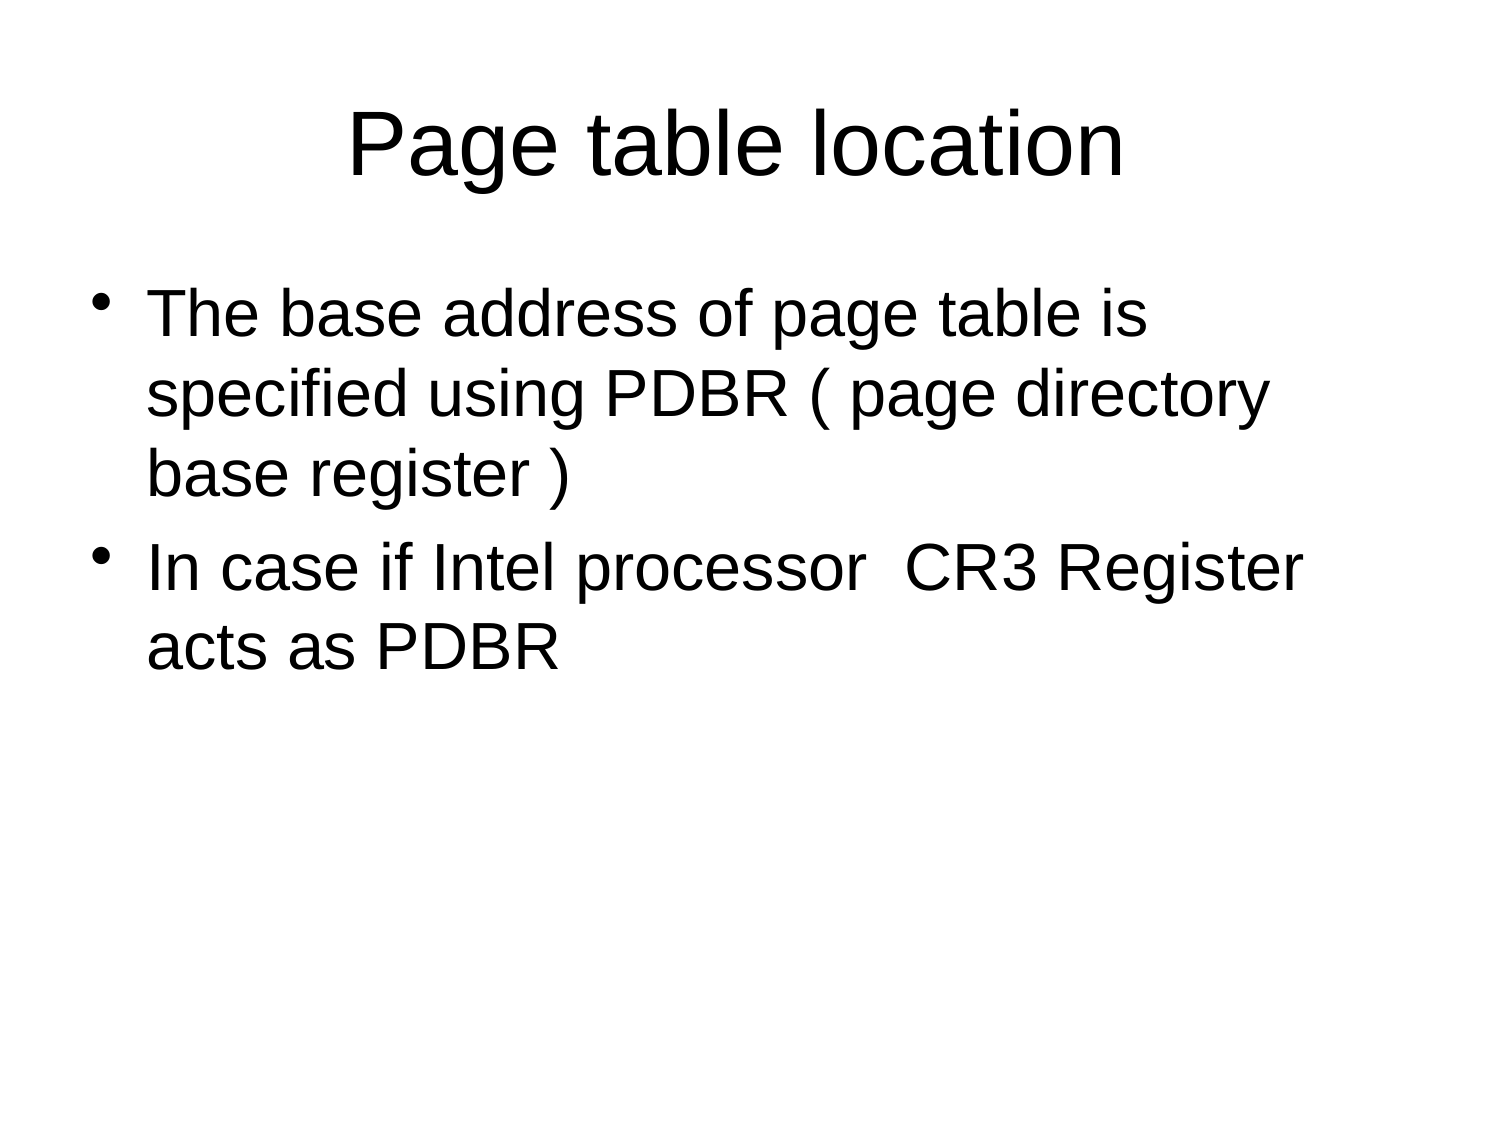

# Page table location
The base address of page table is specified using PDBR ( page directory base register )
In case if Intel processor  CR3 Register acts as PDBR